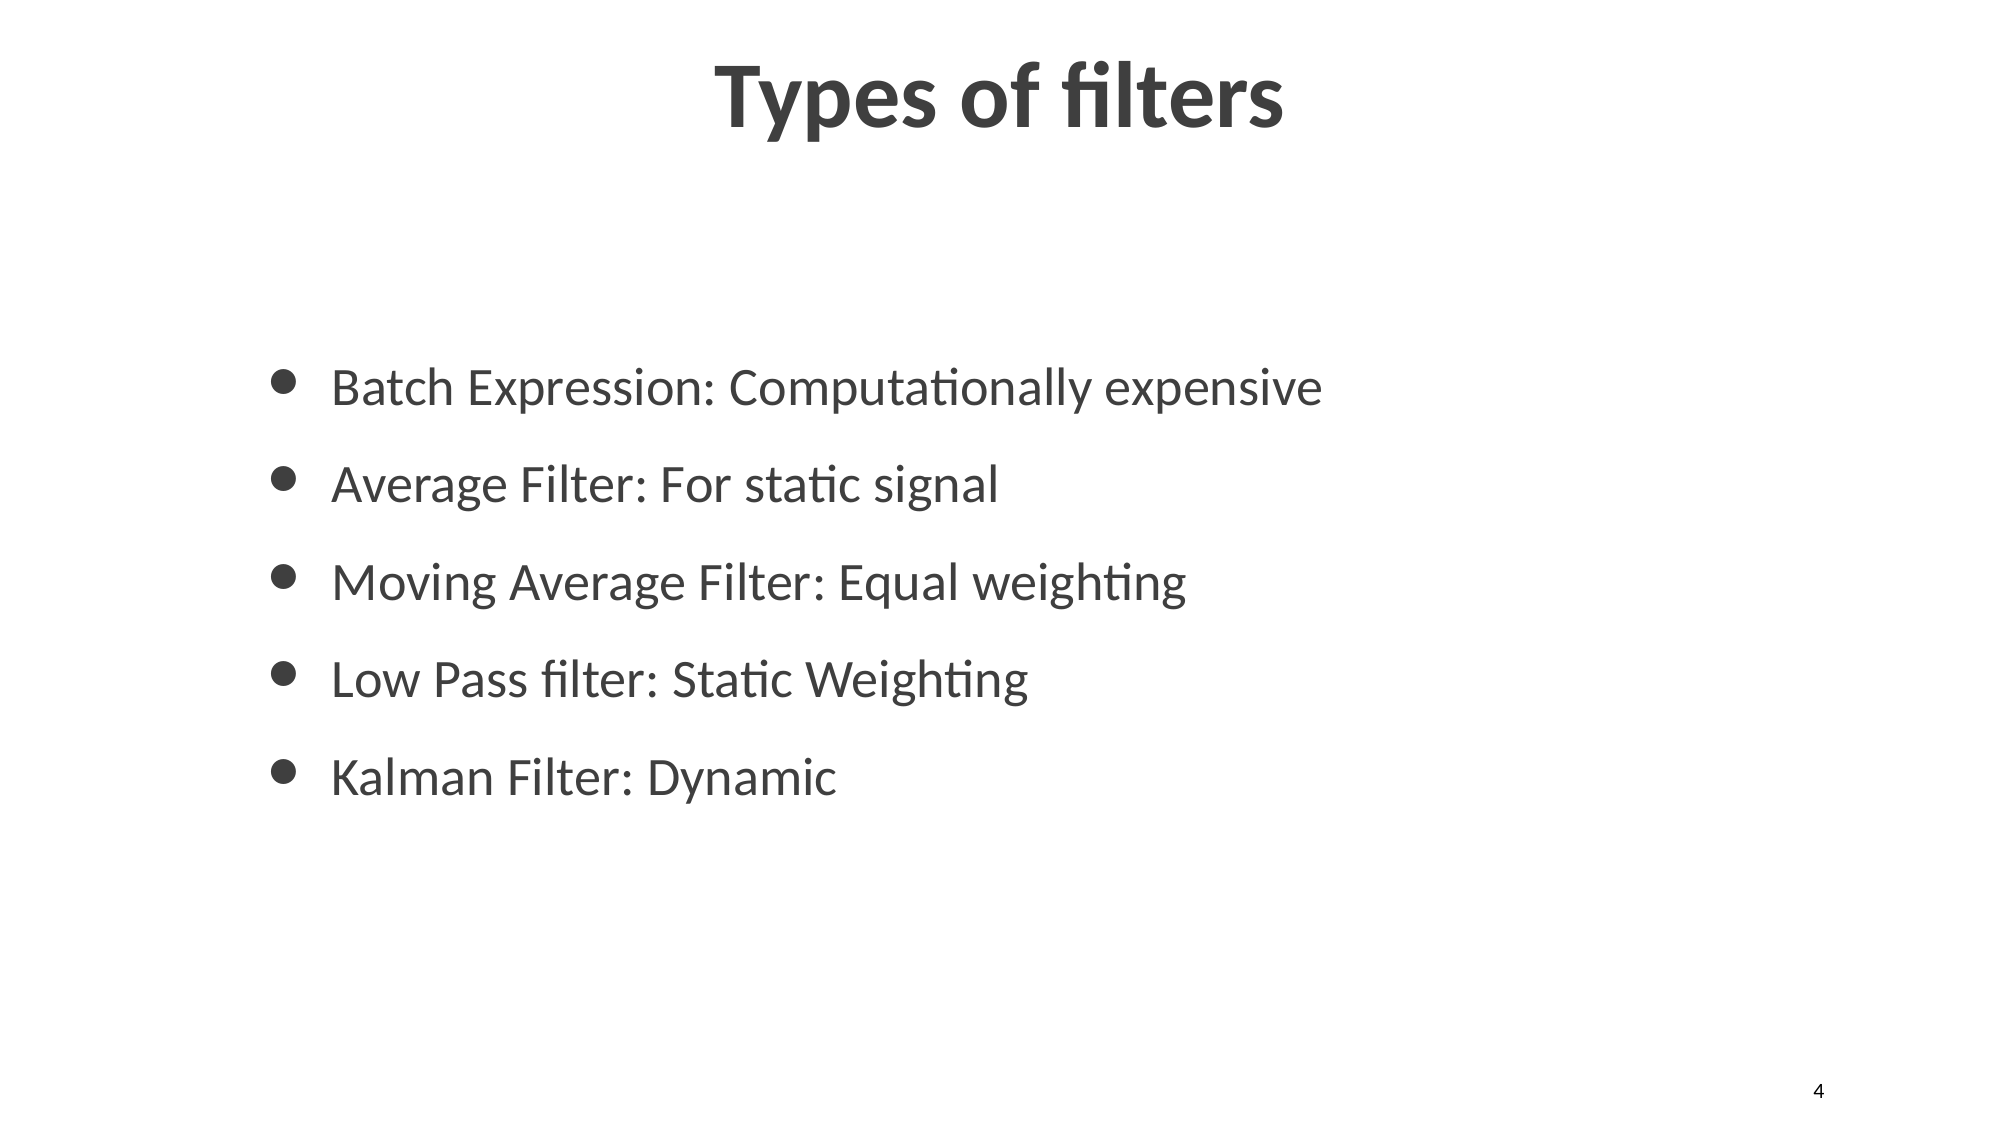

# Types of filters
Batch Expression: Computationally expensive
Average Filter: For static signal
Moving Average Filter: Equal weighting
Low Pass filter: Static Weighting
Kalman Filter: Dynamic
4